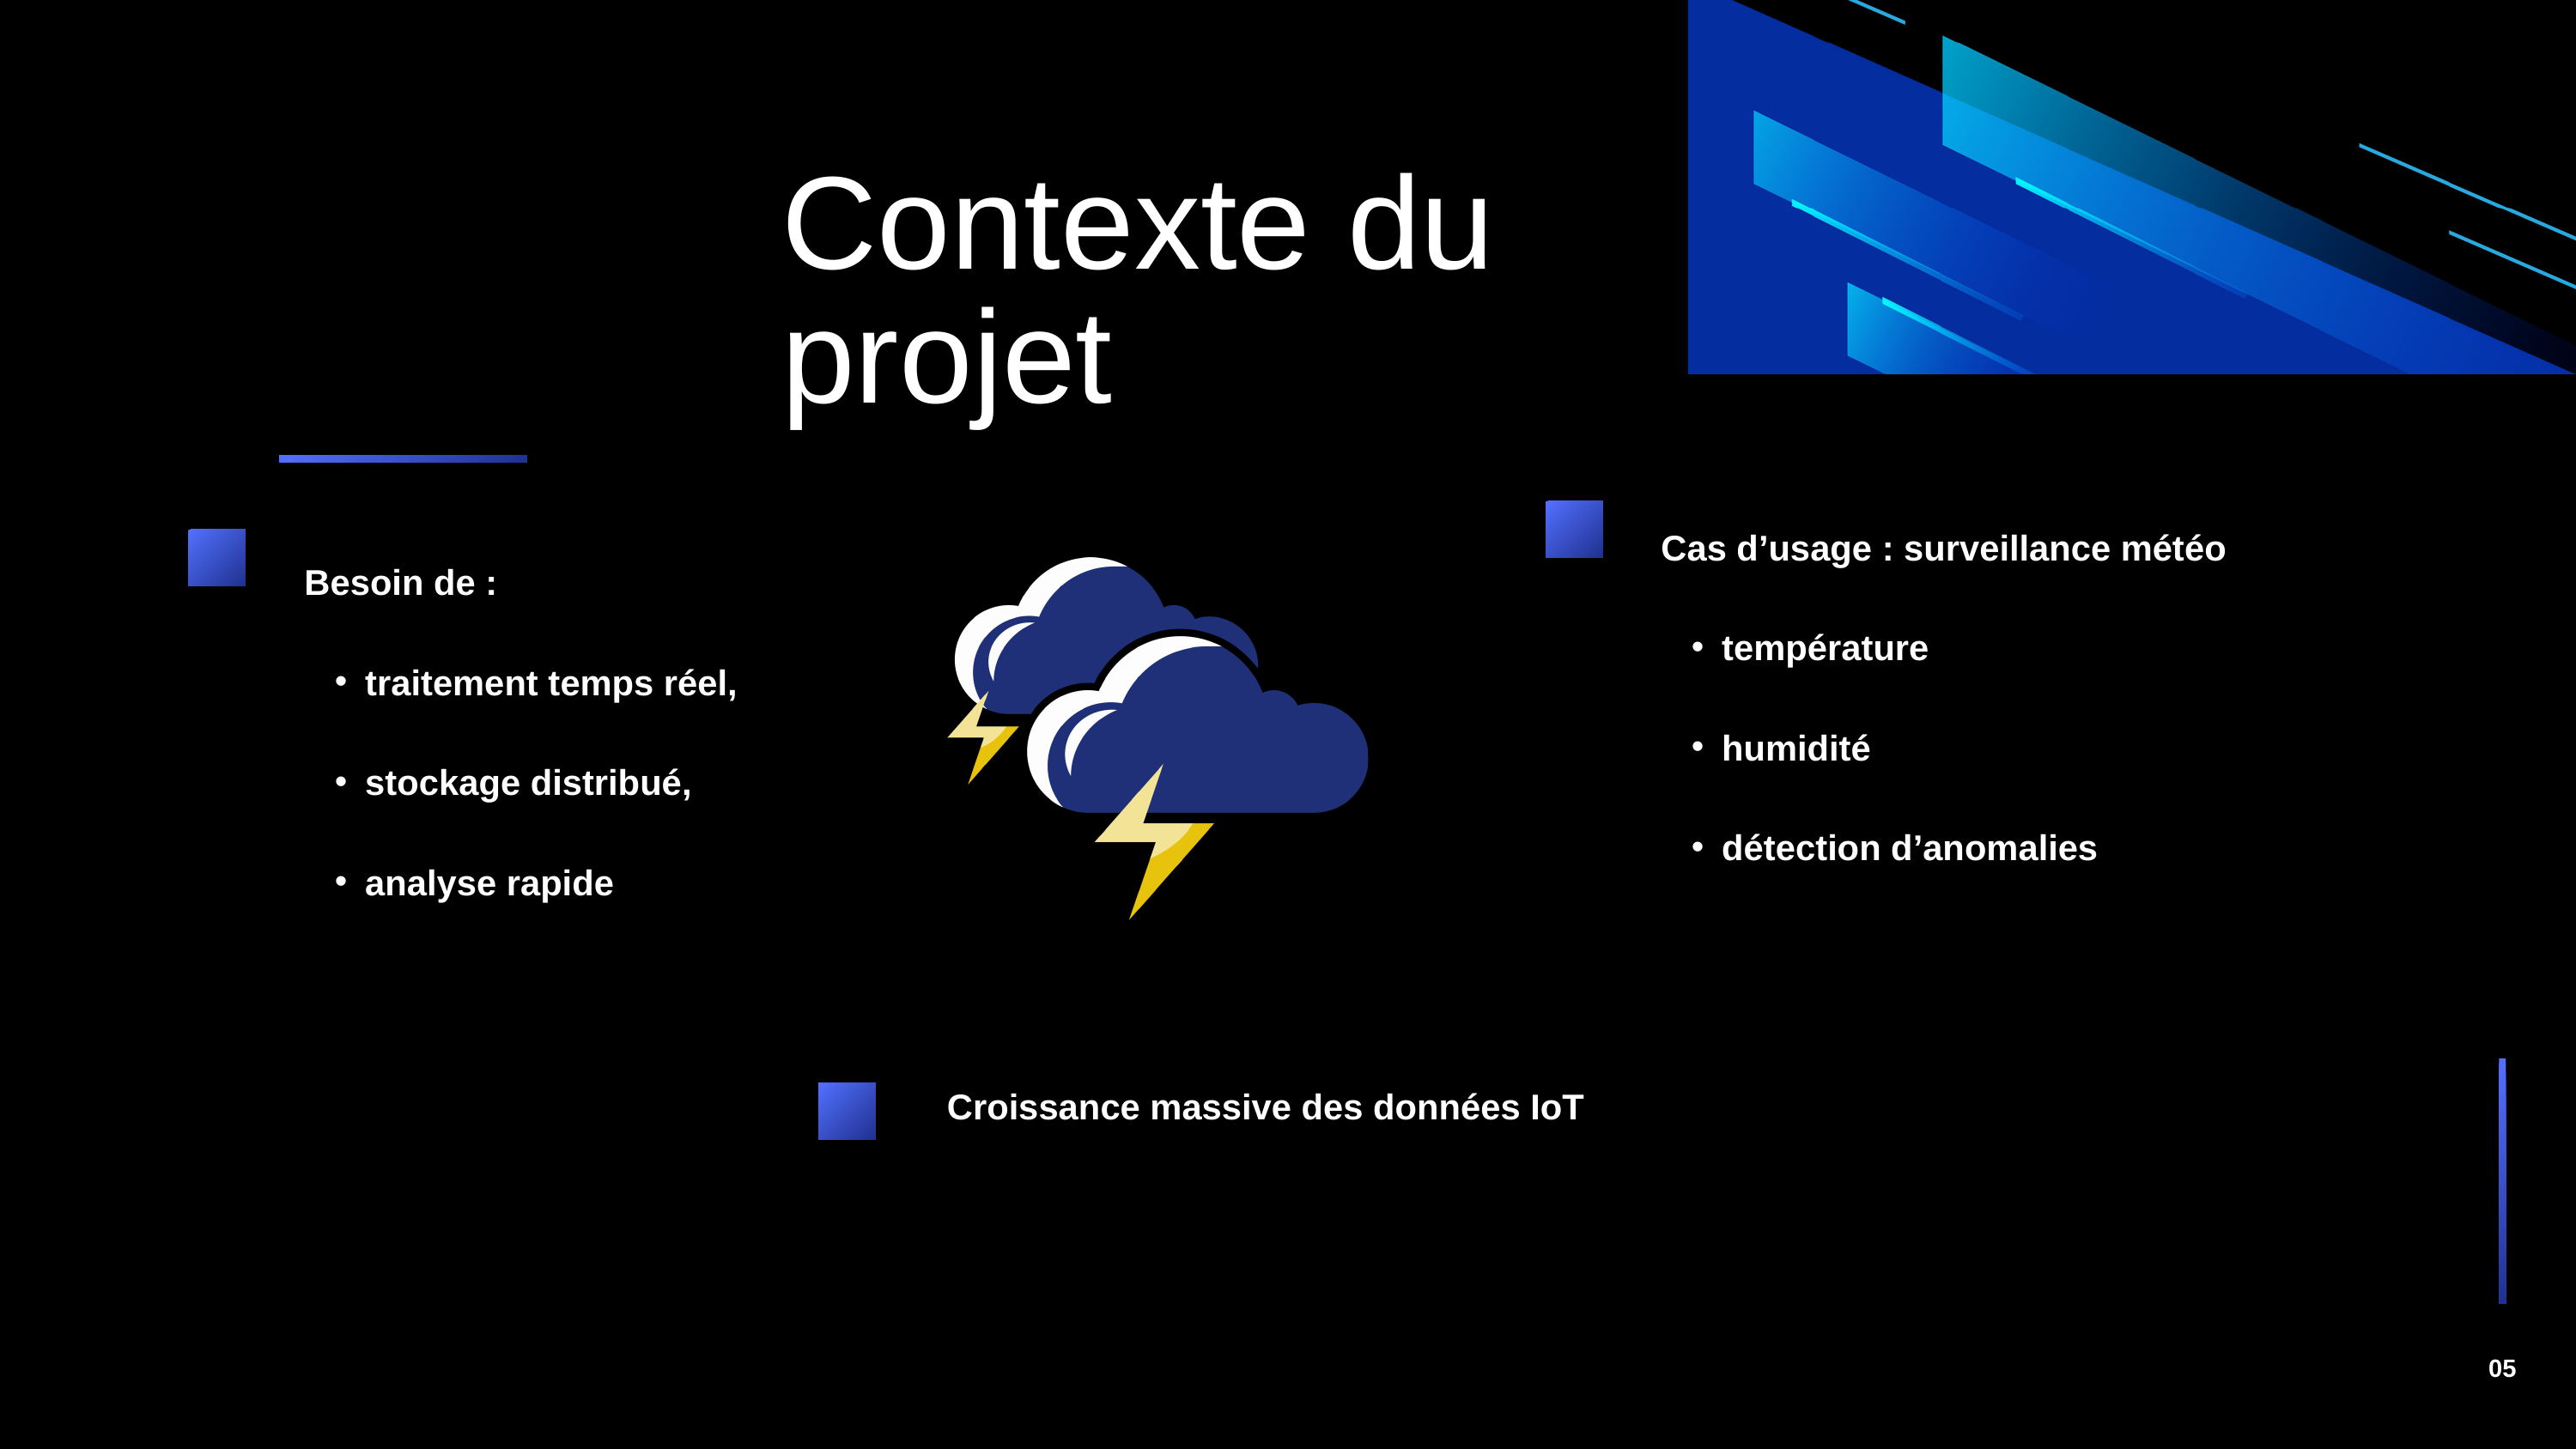

Contexte du projet

Cas d’usage : surveillance météo

température

humidité

détection d’anomalies

Besoin de :

traitement temps réel,

stockage distribué,

analyse rapide

Croissance massive des données IoT

05